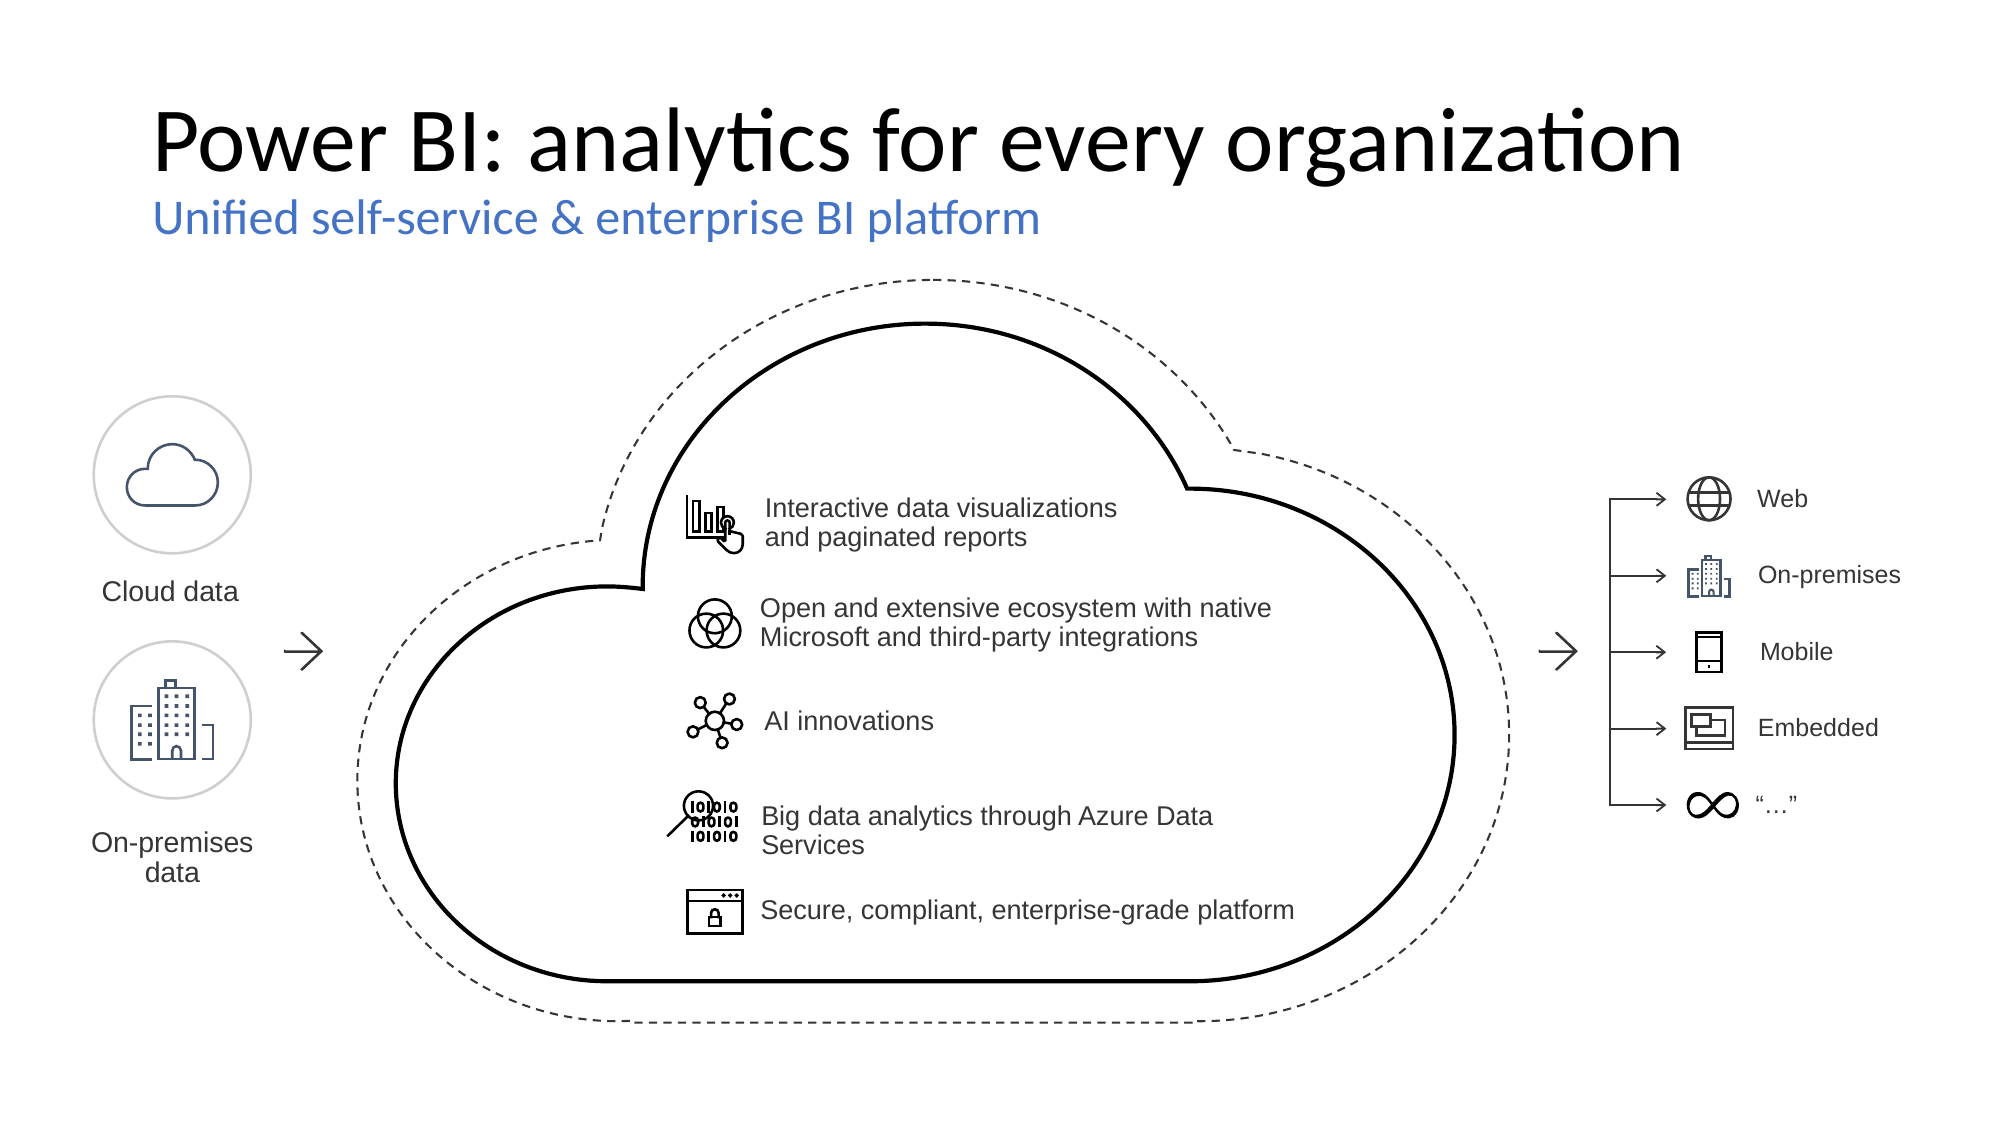

# Power BI: analytics for every organization Unified self-service & enterprise BI platform

Interactive data visualizations
and paginated reports

Open and extensive ecosystem with native Microsoft and third-party integrations

AI innovations

Big data analytics through Azure Data Services

Secure, compliant, enterprise-grade platform

Cloud data

On-premises data
Web

On-premises

Mobile

Embedded

“…”